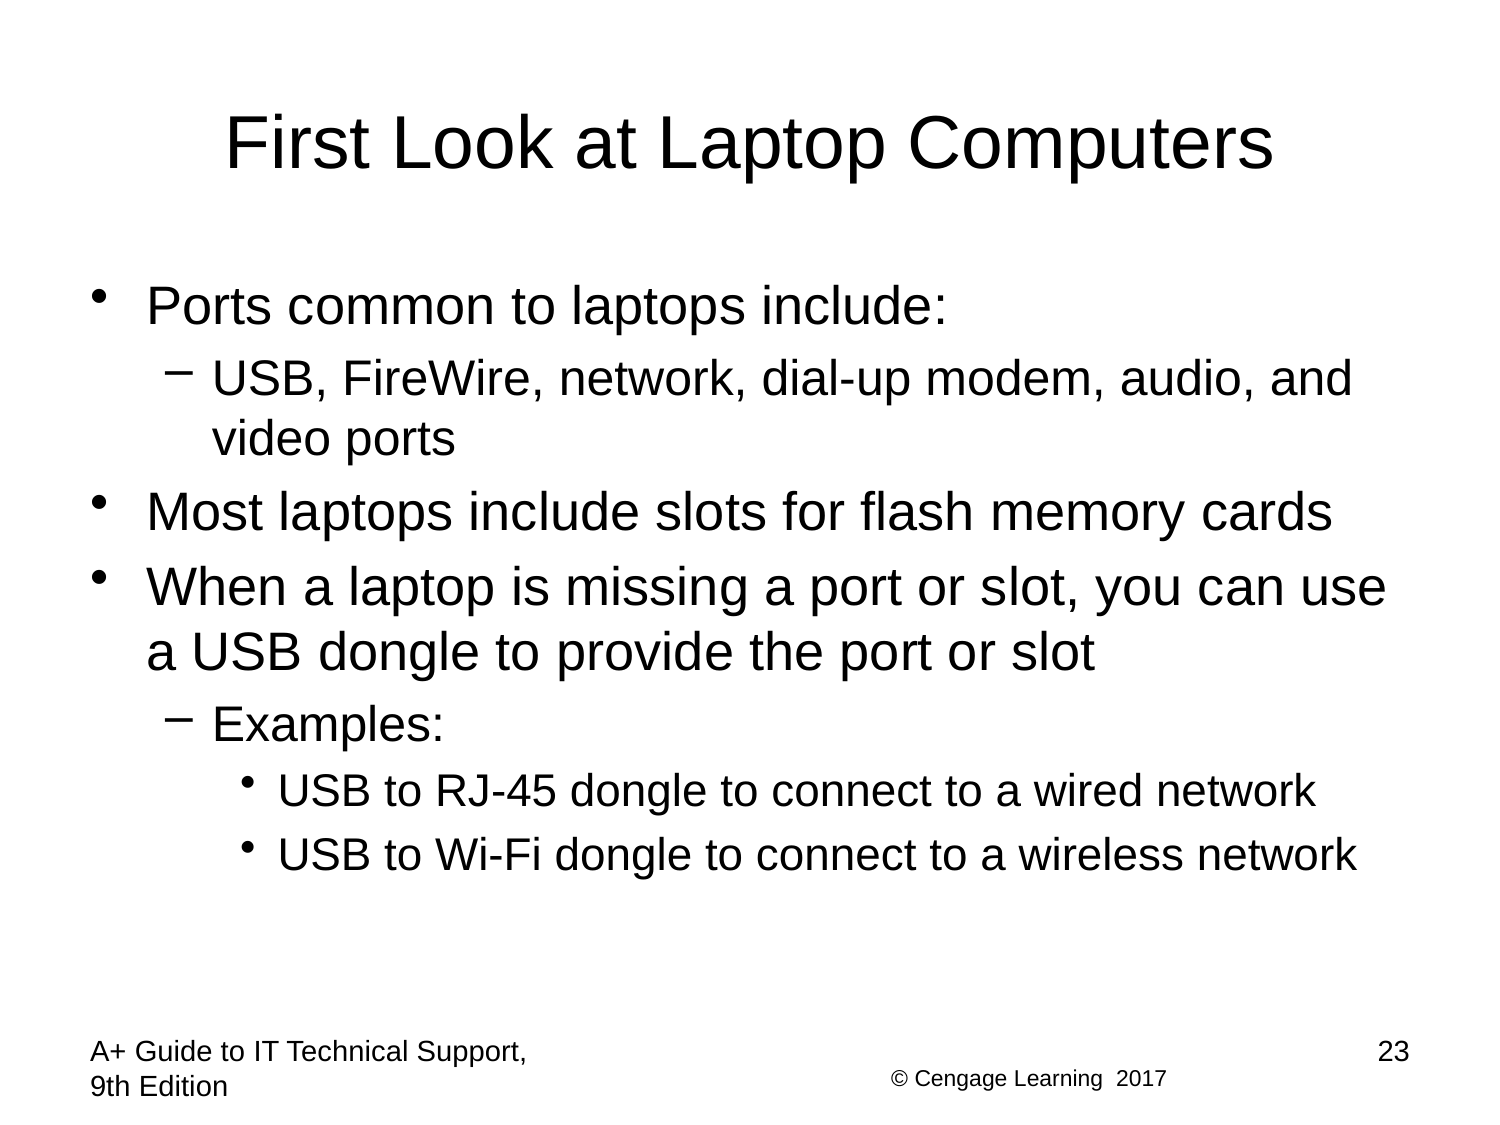

# First Look at Laptop Computers
Ports common to laptops include:
USB, FireWire, network, dial-up modem, audio, and video ports
Most laptops include slots for flash memory cards
When a laptop is missing a port or slot, you can use a USB dongle to provide the port or slot
Examples:
USB to RJ-45 dongle to connect to a wired network
USB to Wi-Fi dongle to connect to a wireless network
A+ Guide to IT Technical Support, 9th Edition
23